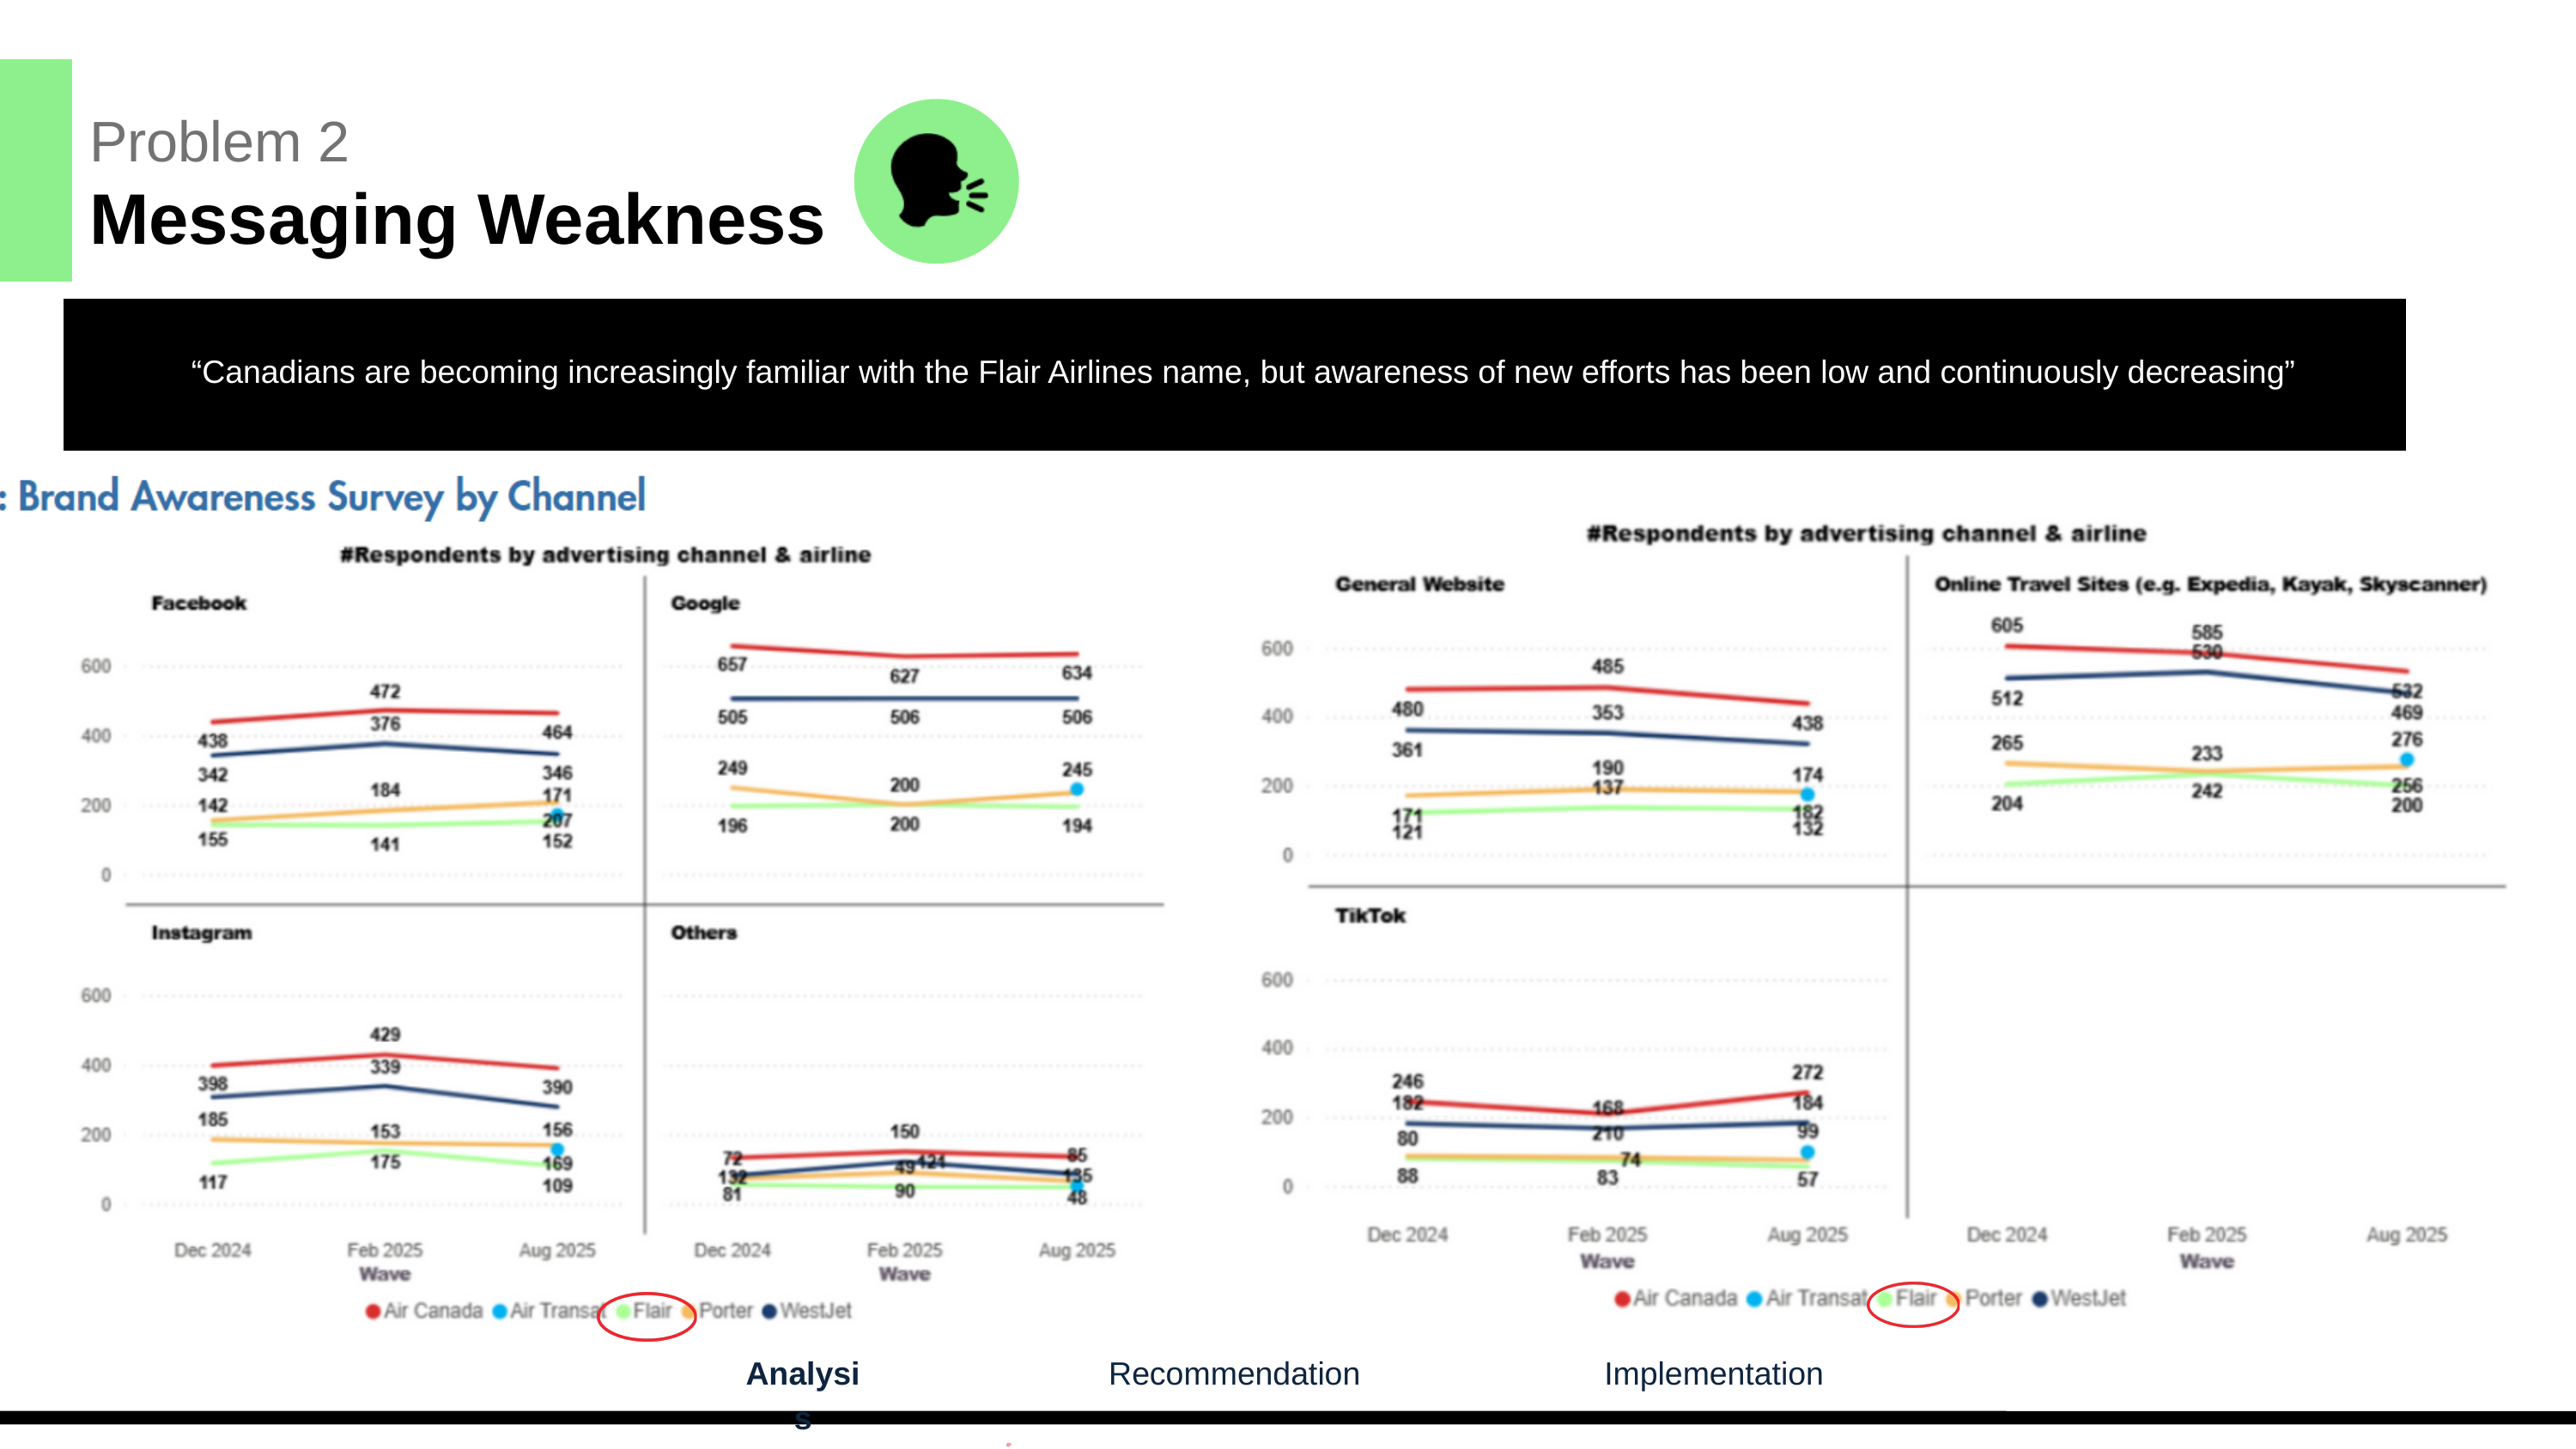

Problem 2

Messaging Weakness

  “Canadians are becoming increasingly familiar with the Flair Airlines name, but awareness of new efforts has been low and continuously decreasing”

Analysis
Recommendation
Implementation